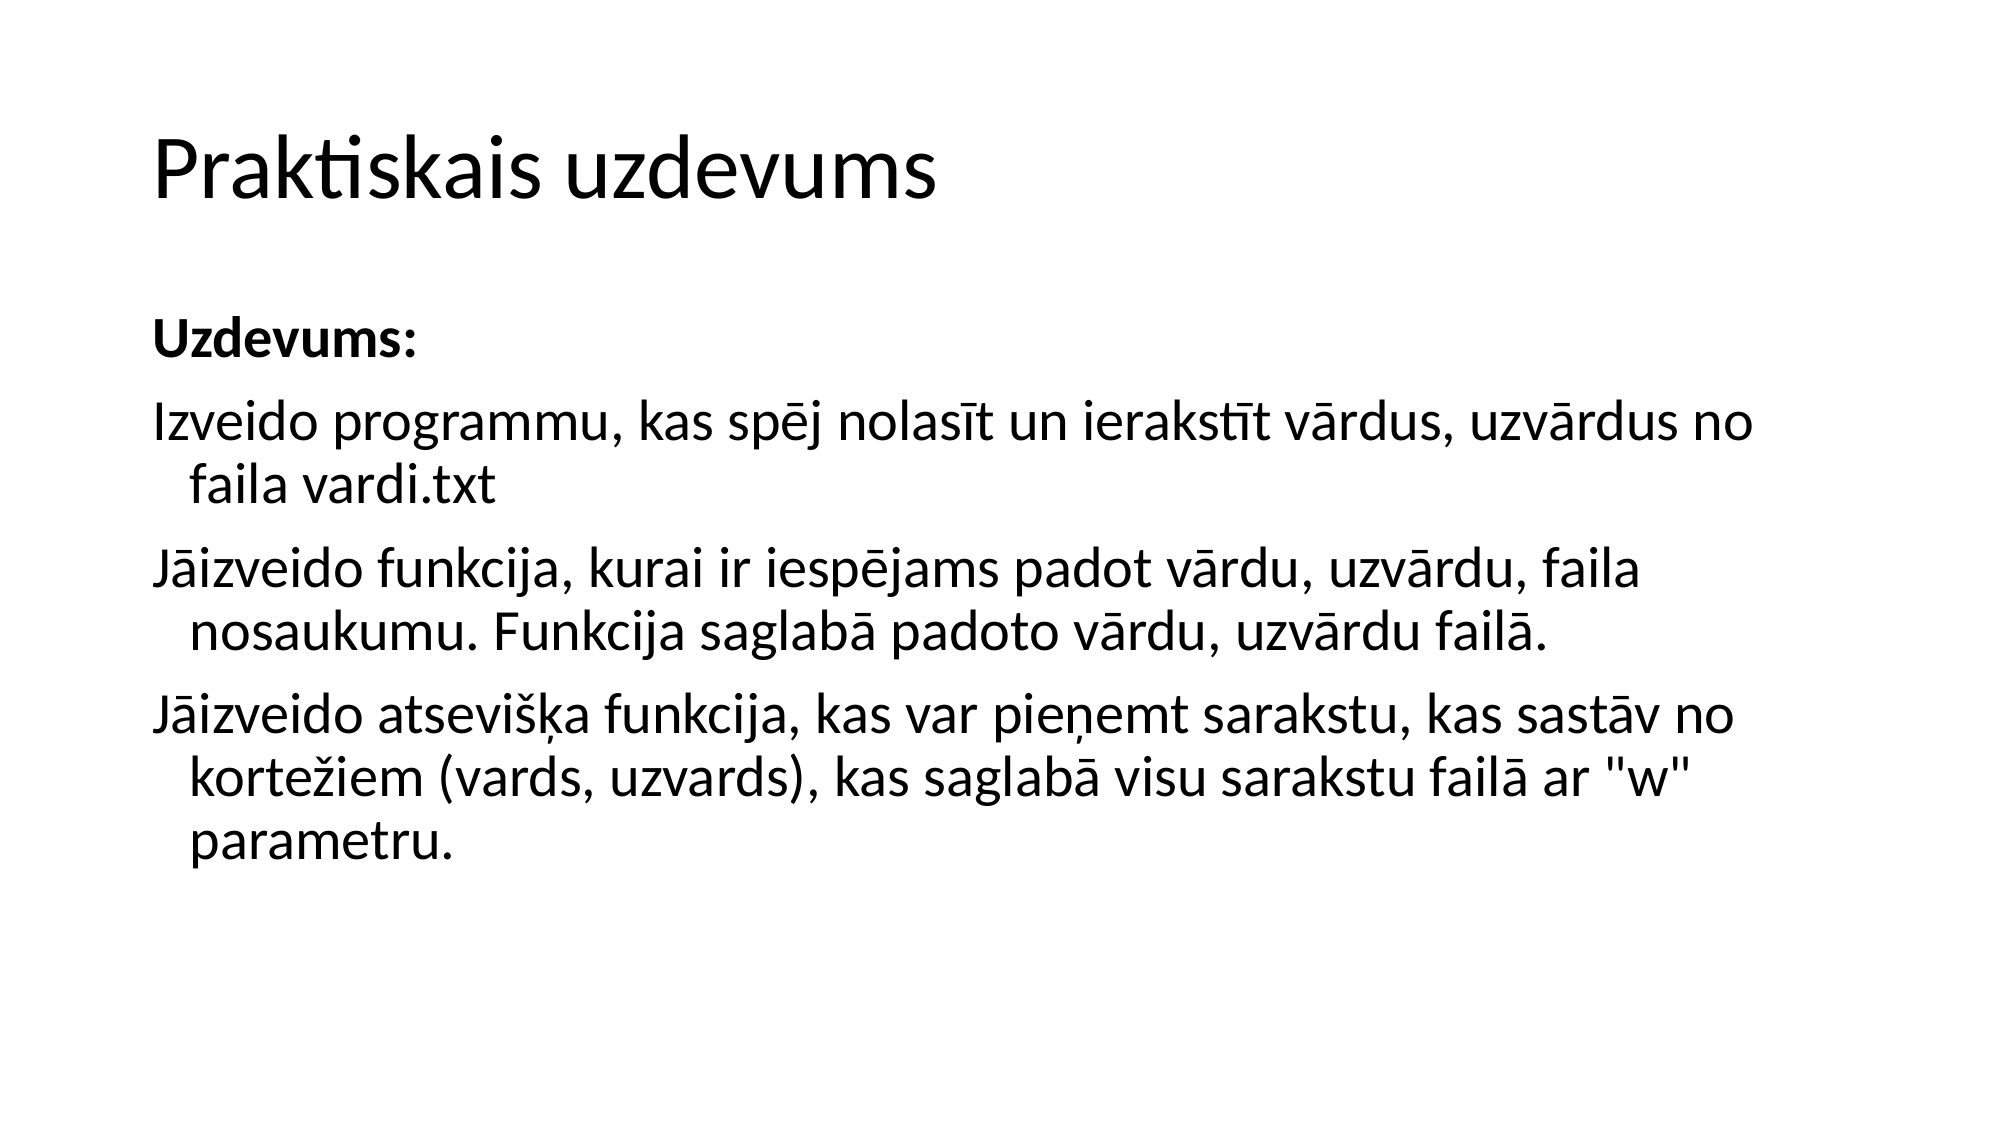

# Praktiskais uzdevums
Uzdevums:
Izveido programmu, kas spēj nolasīt un ierakstīt vārdus, uzvārdus no faila vardi.txt
Jāizveido funkcija, kurai ir iespējams padot vārdu, uzvārdu, faila nosaukumu. Funkcija saglabā padoto vārdu, uzvārdu failā.
Jāizveido atsevišķa funkcija, kas var pieņemt sarakstu, kas sastāv no kortežiem (vards, uzvards), kas saglabā visu sarakstu failā ar "w" parametru.